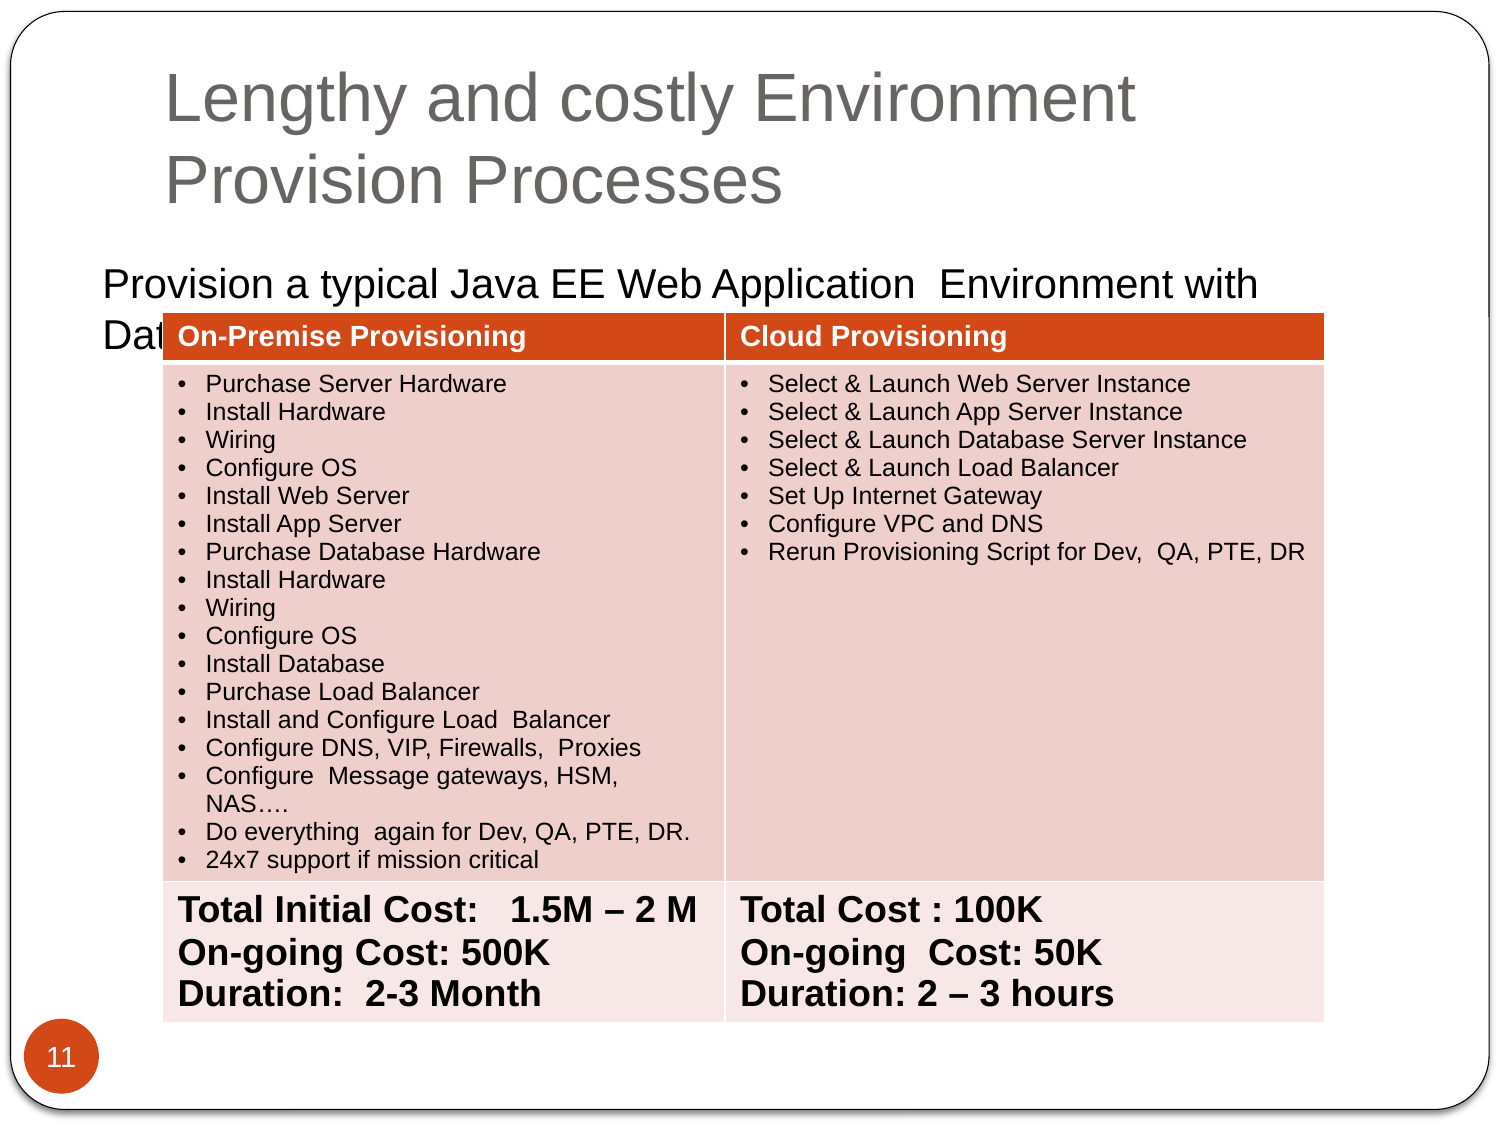

# Lengthy and costly Environment Provision Processes
Provision a typical Java EE Web Application  Environment with Database Access:

| On-Premise Provisioning | Cloud Provisioning |
| --- | --- |
| Purchase Server Hardware Install Hardware Wiring Configure OS Install Web Server Install App Server Purchase Database Hardware Install Hardware Wiring Configure OS Install Database Purchase Load Balancer Install and Configure Load Balancer Configure DNS, VIP, Firewalls, Proxies Configure Message gateways, HSM, NAS…. Do everything again for Dev, QA, PTE, DR. 24x7 support if mission critical | Select & Launch Web Server Instance Select & Launch App Server Instance Select & Launch Database Server Instance Select & Launch Load Balancer Set Up Internet Gateway Configure VPC and DNS Rerun Provisioning Script for Dev, QA, PTE, DR |
| Total Initial Cost: 1.5M – 2 M On-going Cost: 500K Duration: 2-3 Month | Total Cost : 100K On-going Cost: 50K Duration: 2 – 3 hours |
11